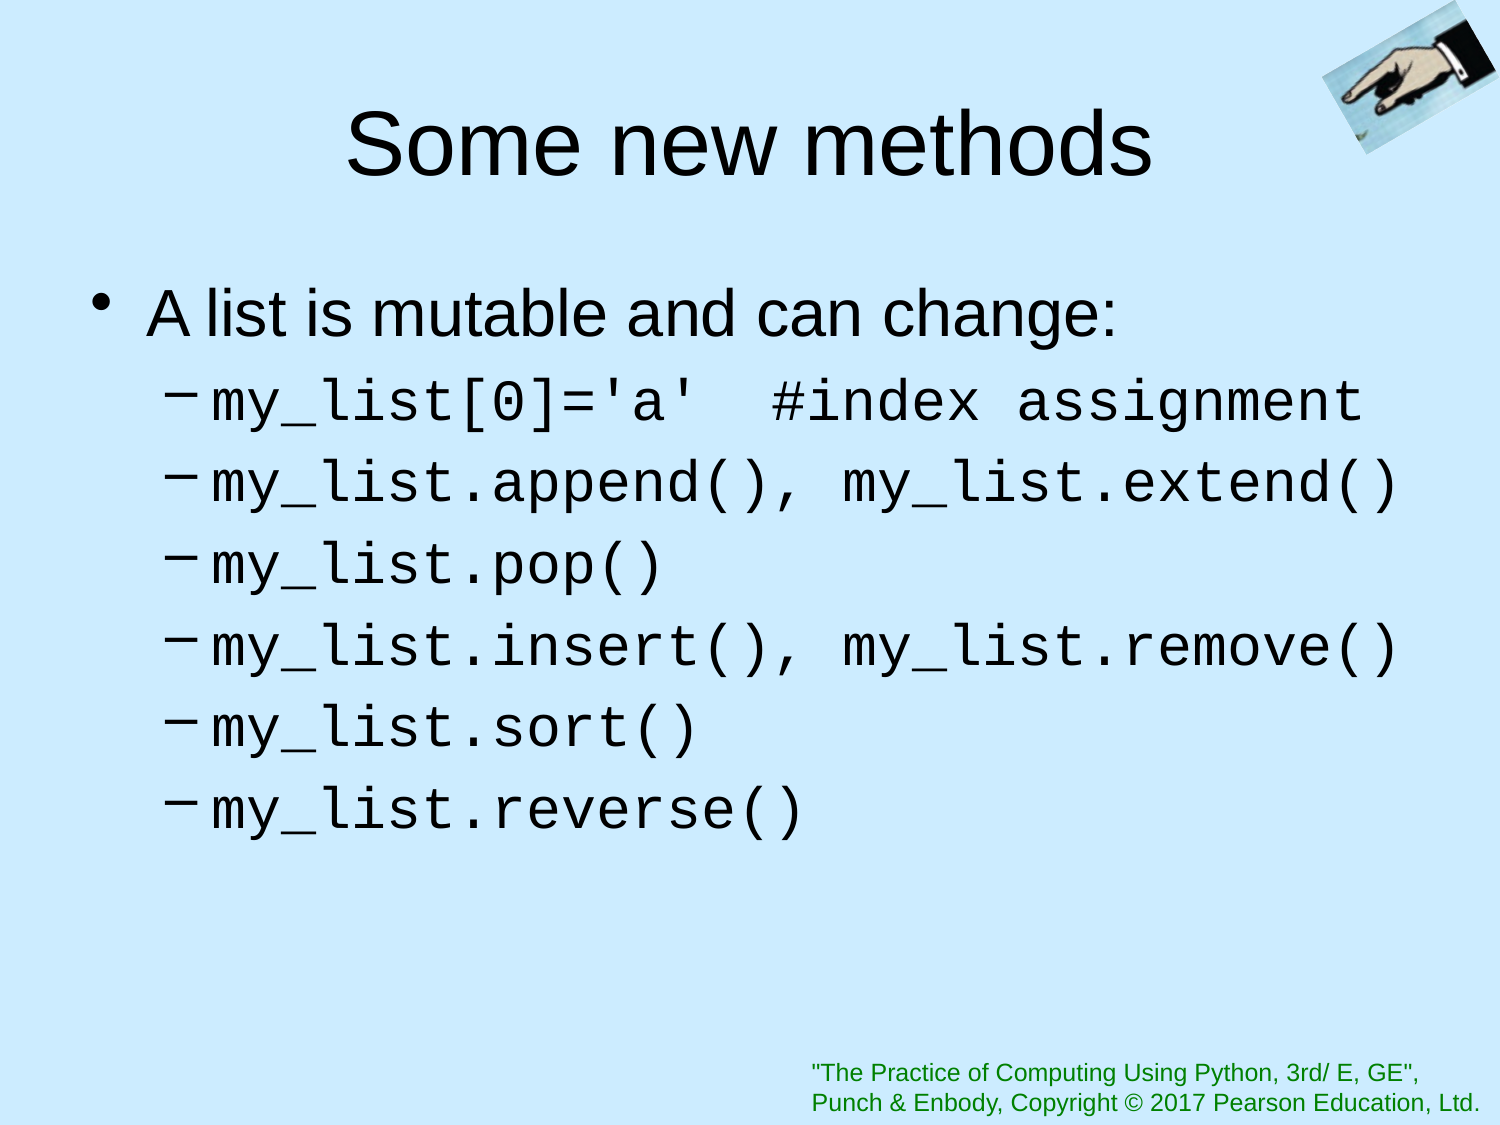

# Some new methods
A list is mutable and can change:
my_list[0]='a'  #index assignment
my_list.append(), my_list.extend()
my_list.pop()
my_list.insert(), my_list.remove()
my_list.sort()
my_list.reverse()